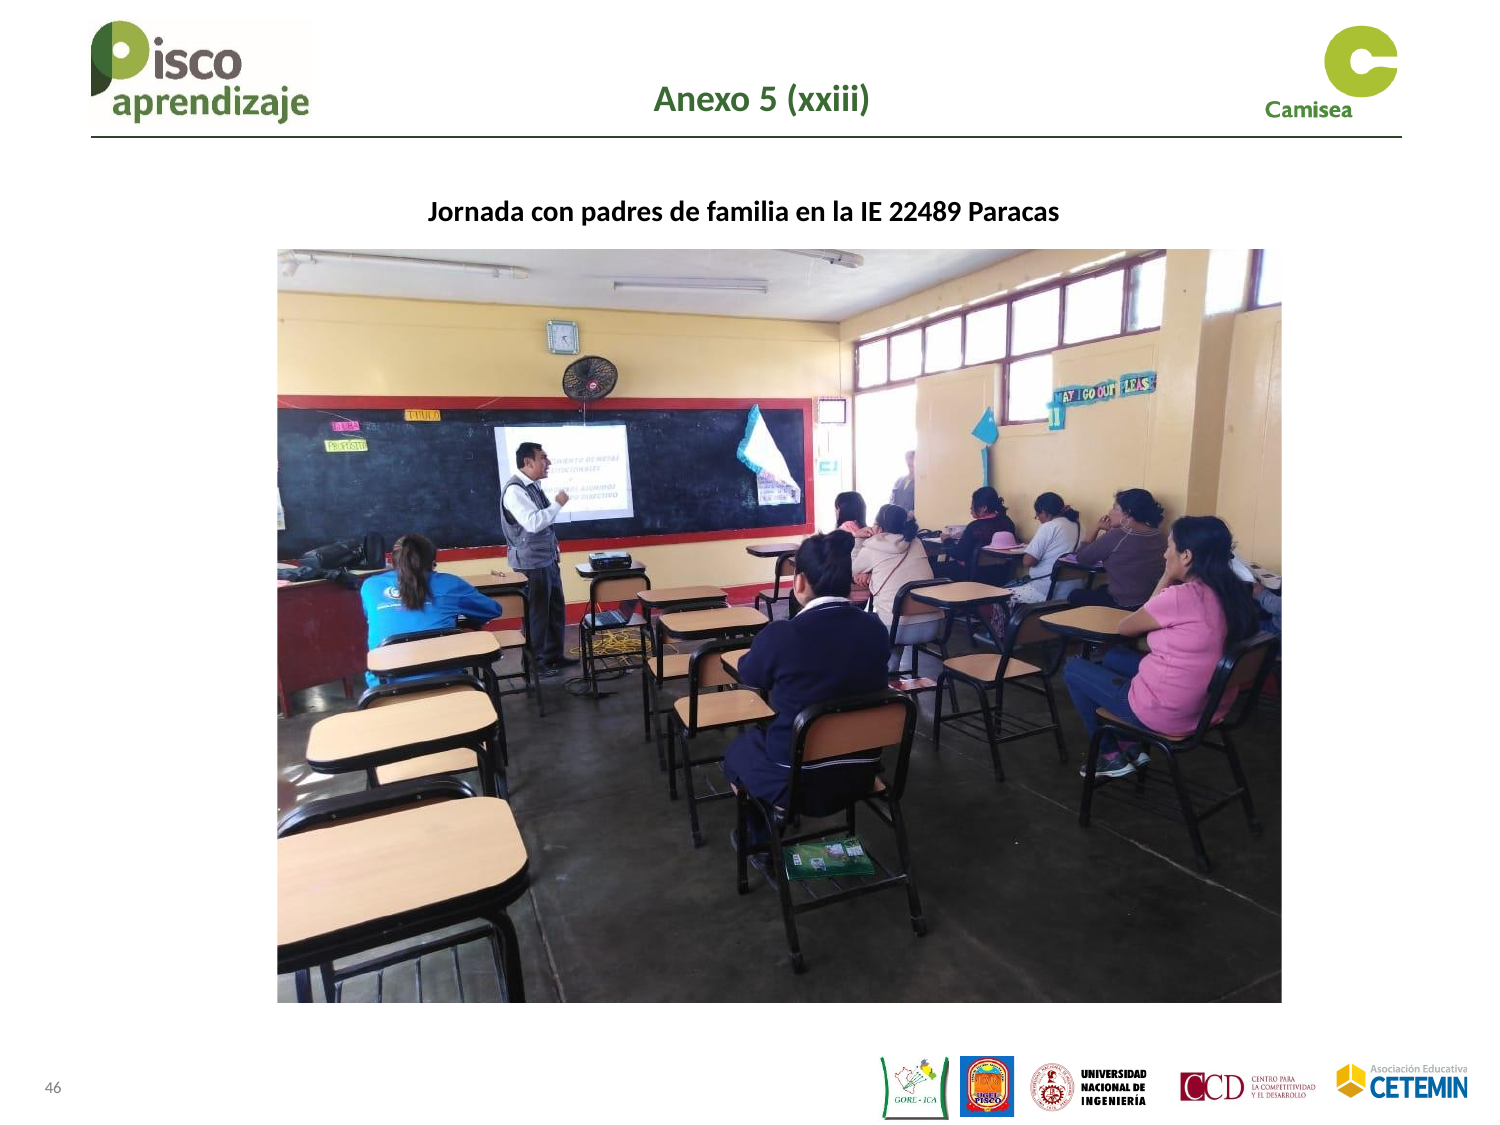

Anexo 5 (xxiii)

Jornada con padres de familia en la IE 22489 Paracas

46